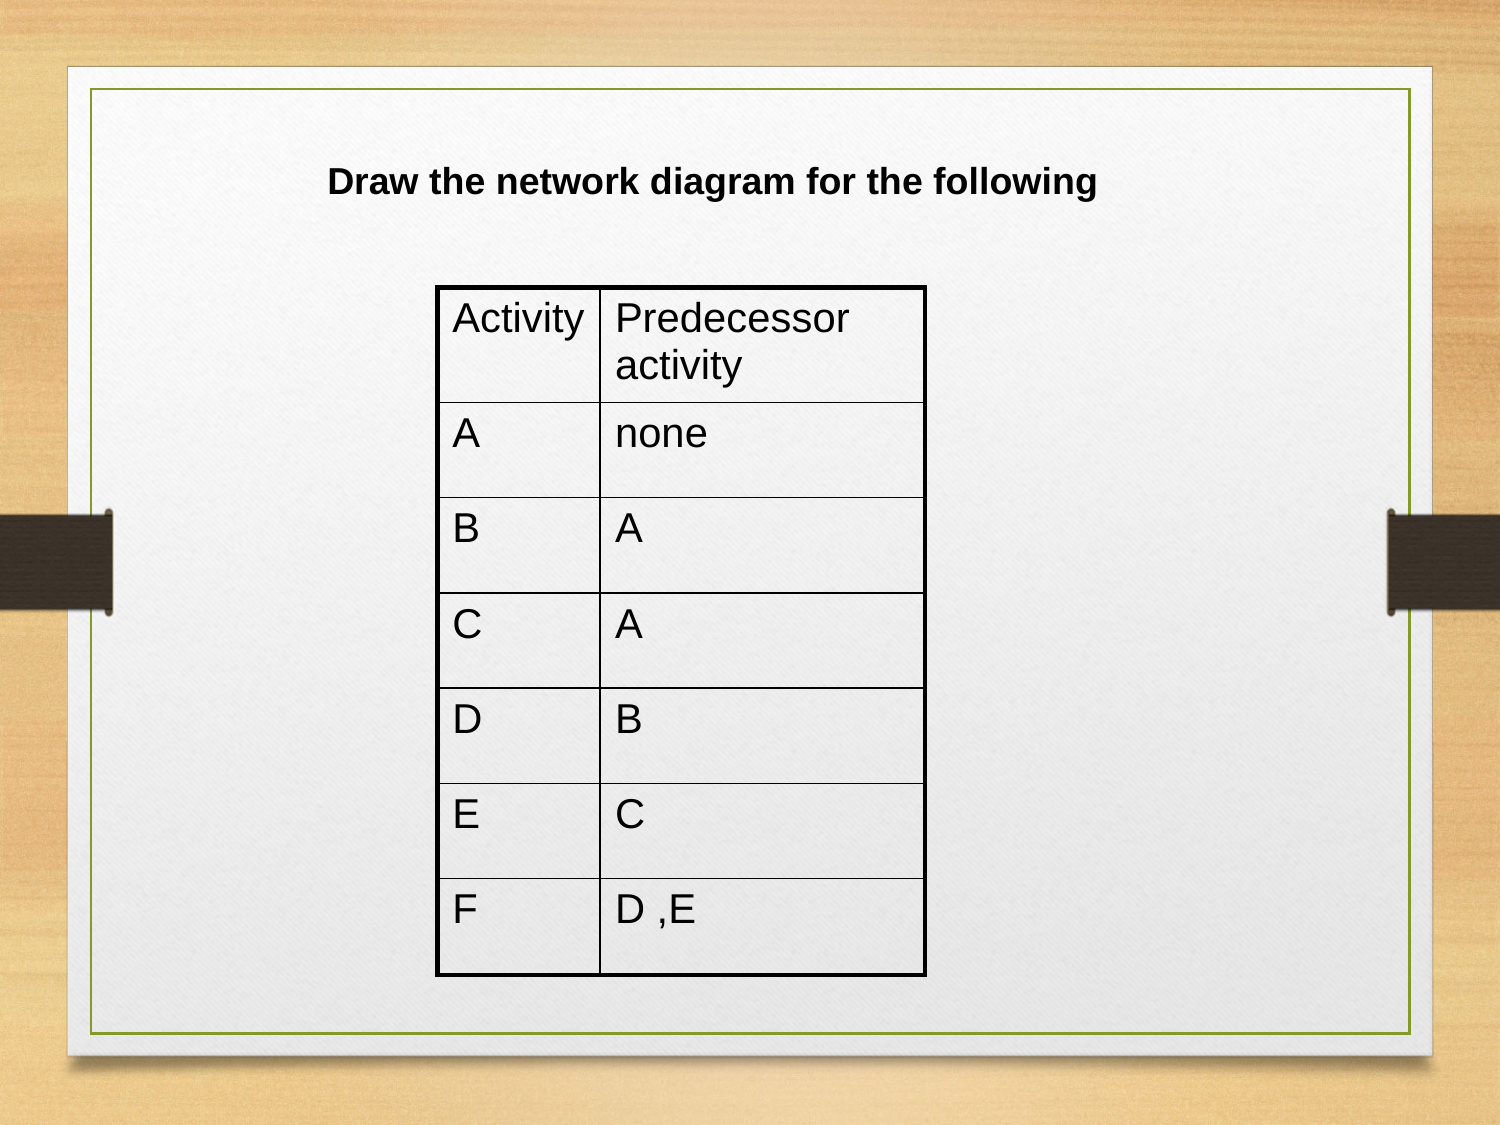

Draw the network diagram for the following
| Activity | Predecessor activity |
| --- | --- |
| A | none |
| B | A |
| C | A |
| D | B |
| E | C |
| F | D ,E |